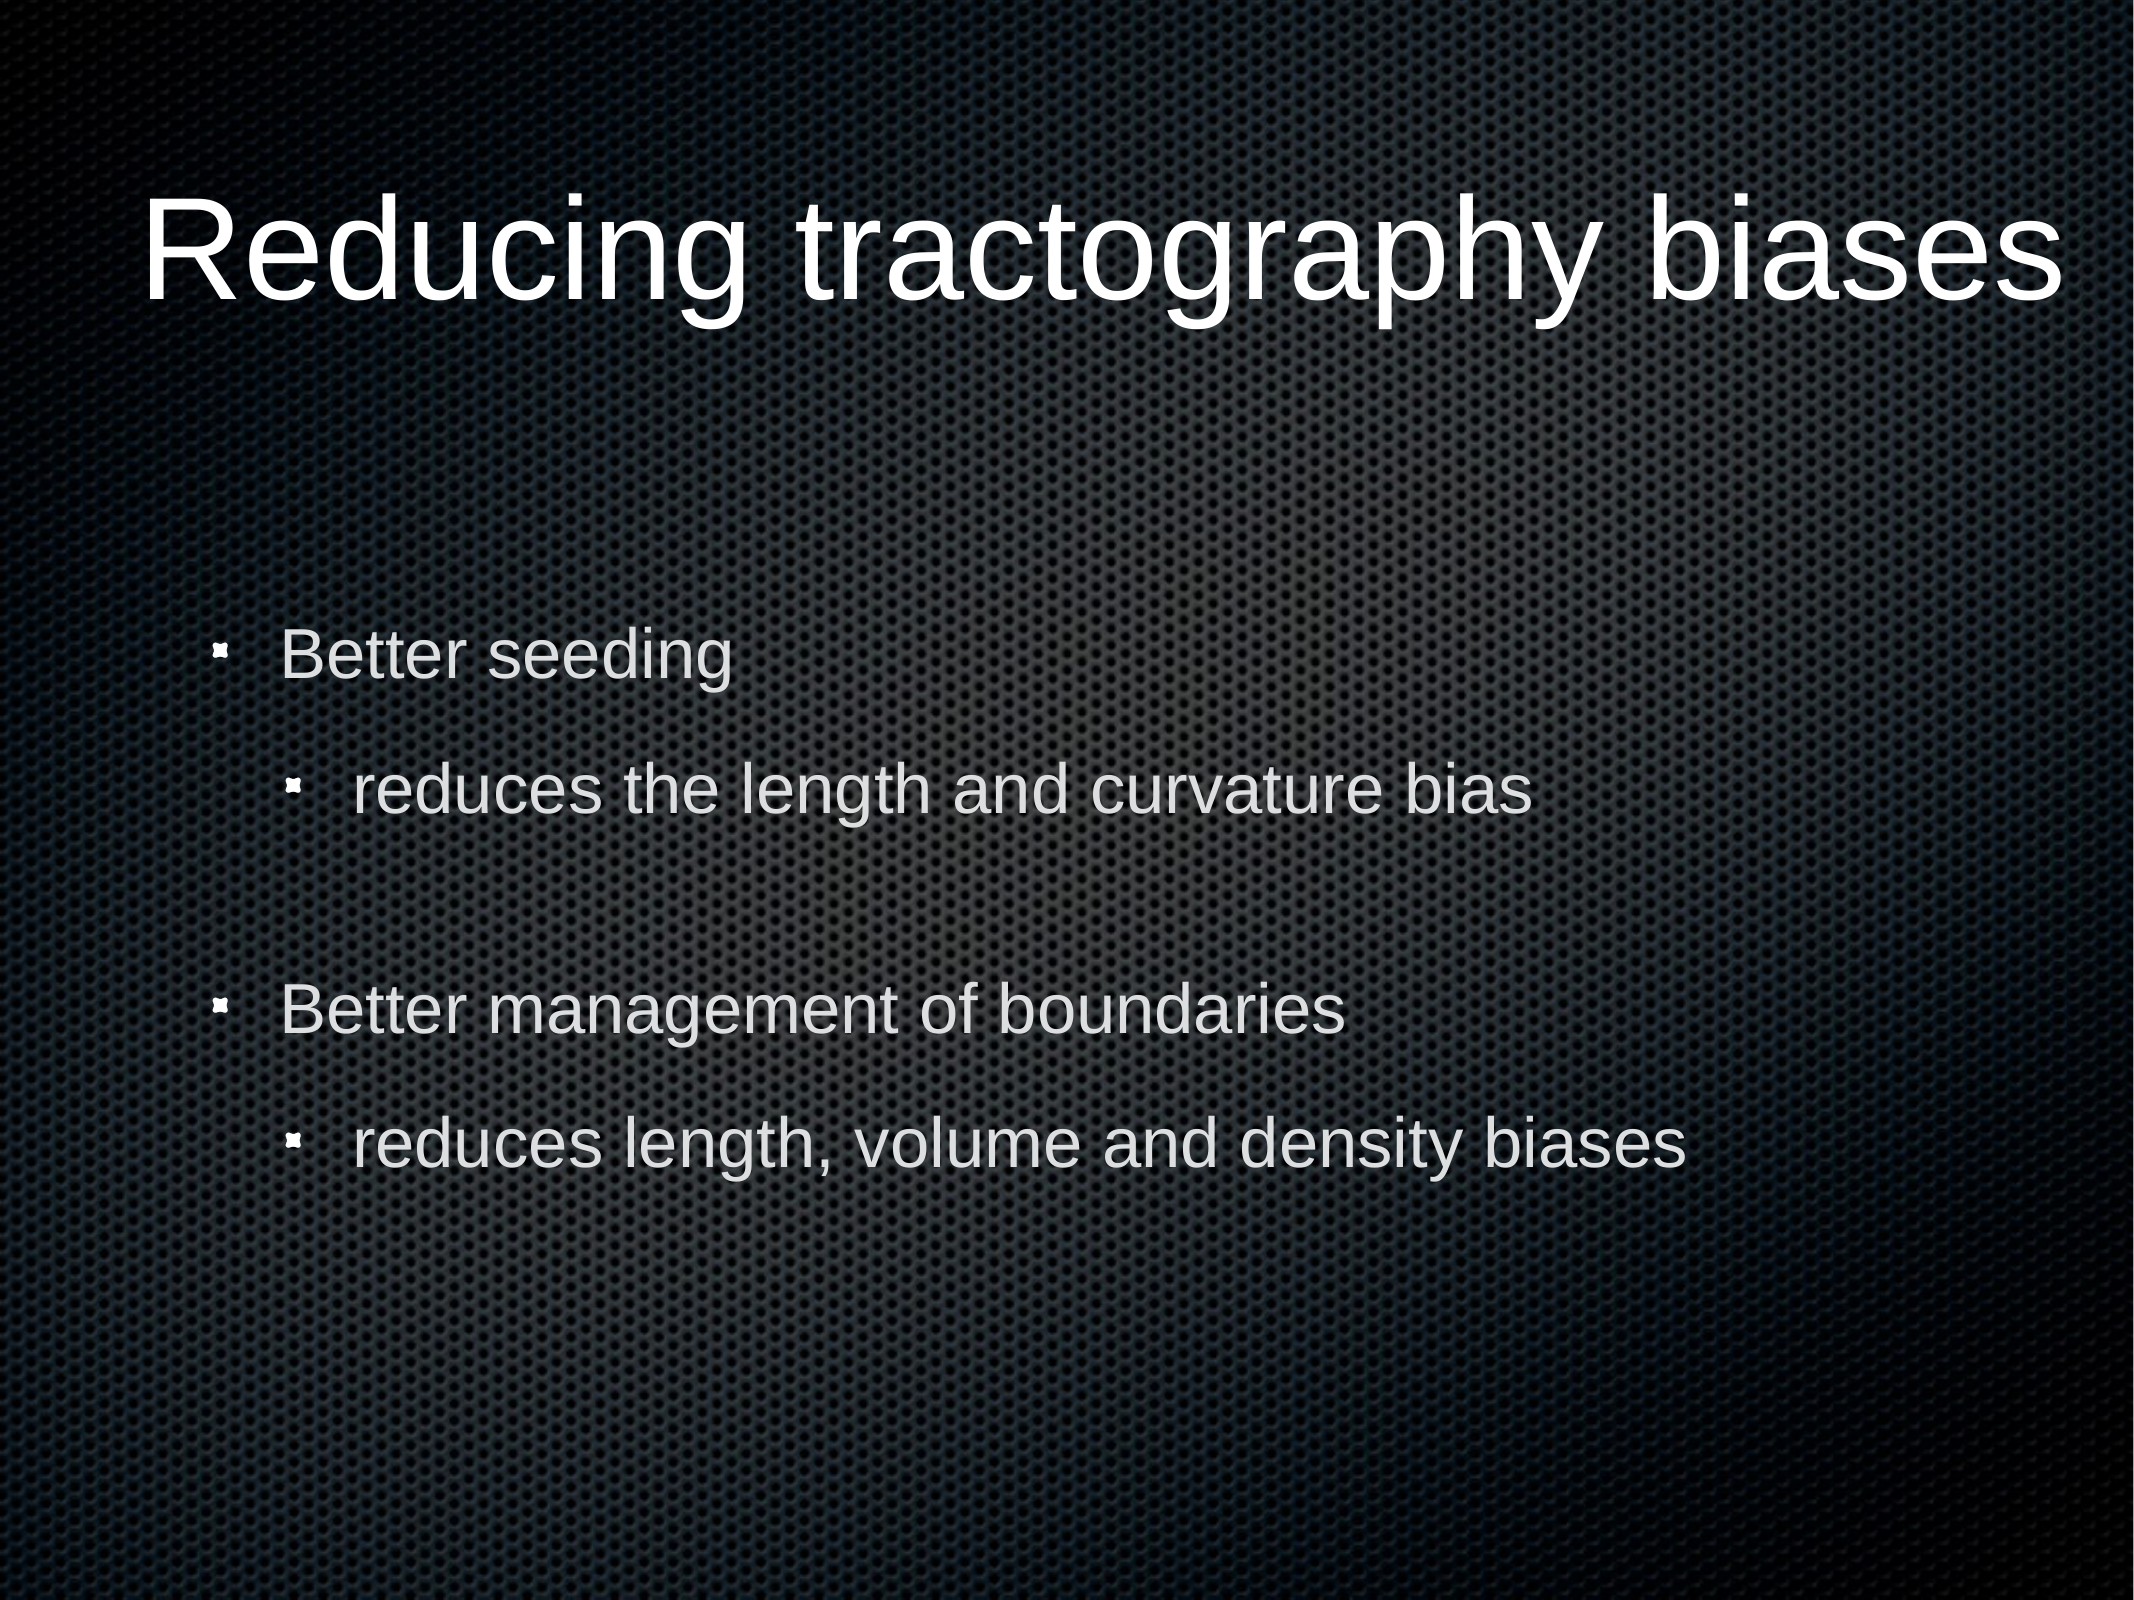

# Reducing tractography biases
Better seeding
reduces the length and curvature bias
Better management of boundaries
reduces length, volume and density biases